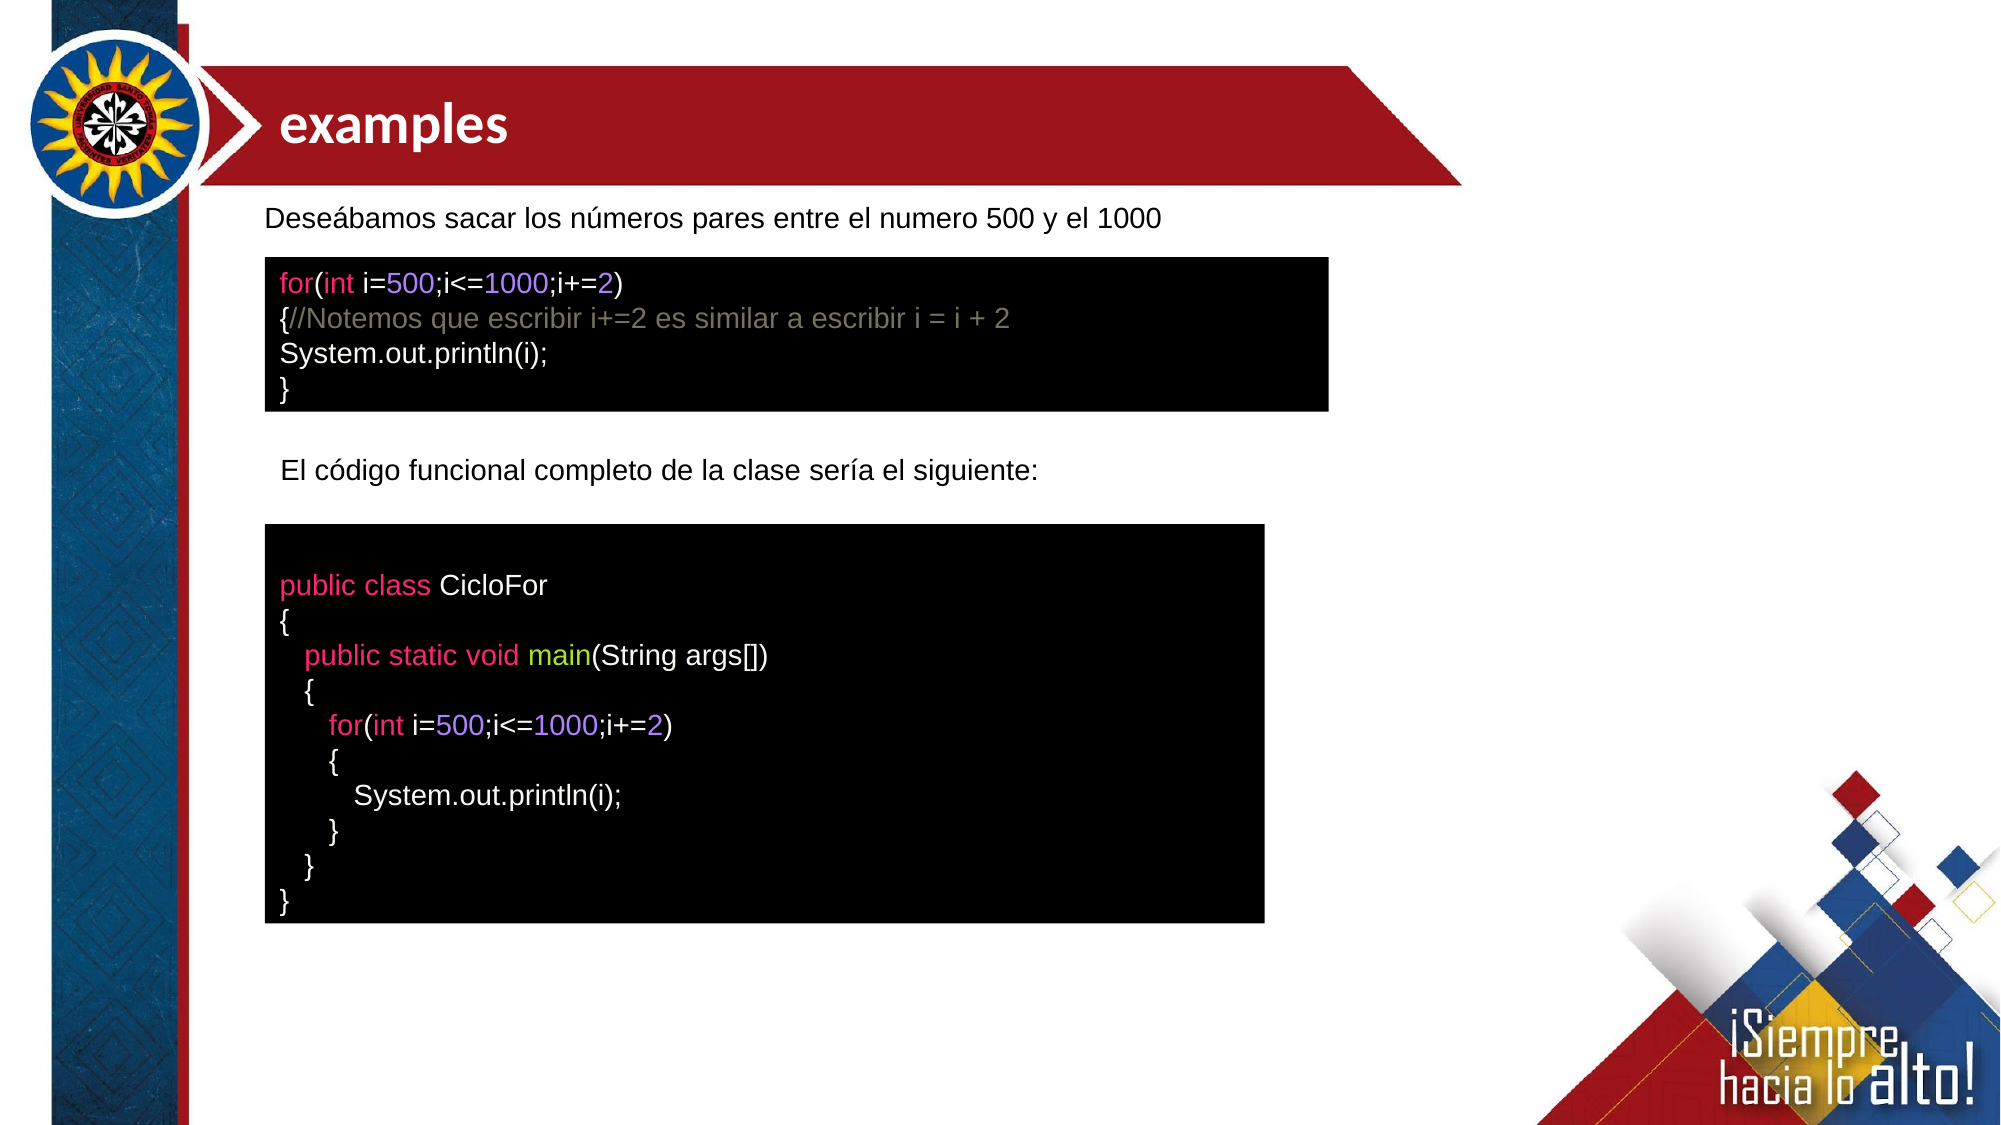

examples
 Deseábamos sacar los números pares entre el numero 500 y el 1000
for(int i=500;i<=1000;i+=2)
{//Notemos que escribir i+=2 es similar a escribir i = i + 2
System.out.println(i);
}
El código funcional completo de la clase sería el siguiente:
public class CicloFor
{
   public static void main(String args[])
   {
      for(int i=500;i<=1000;i+=2)
      {
         System.out.println(i);
      }
   }
}